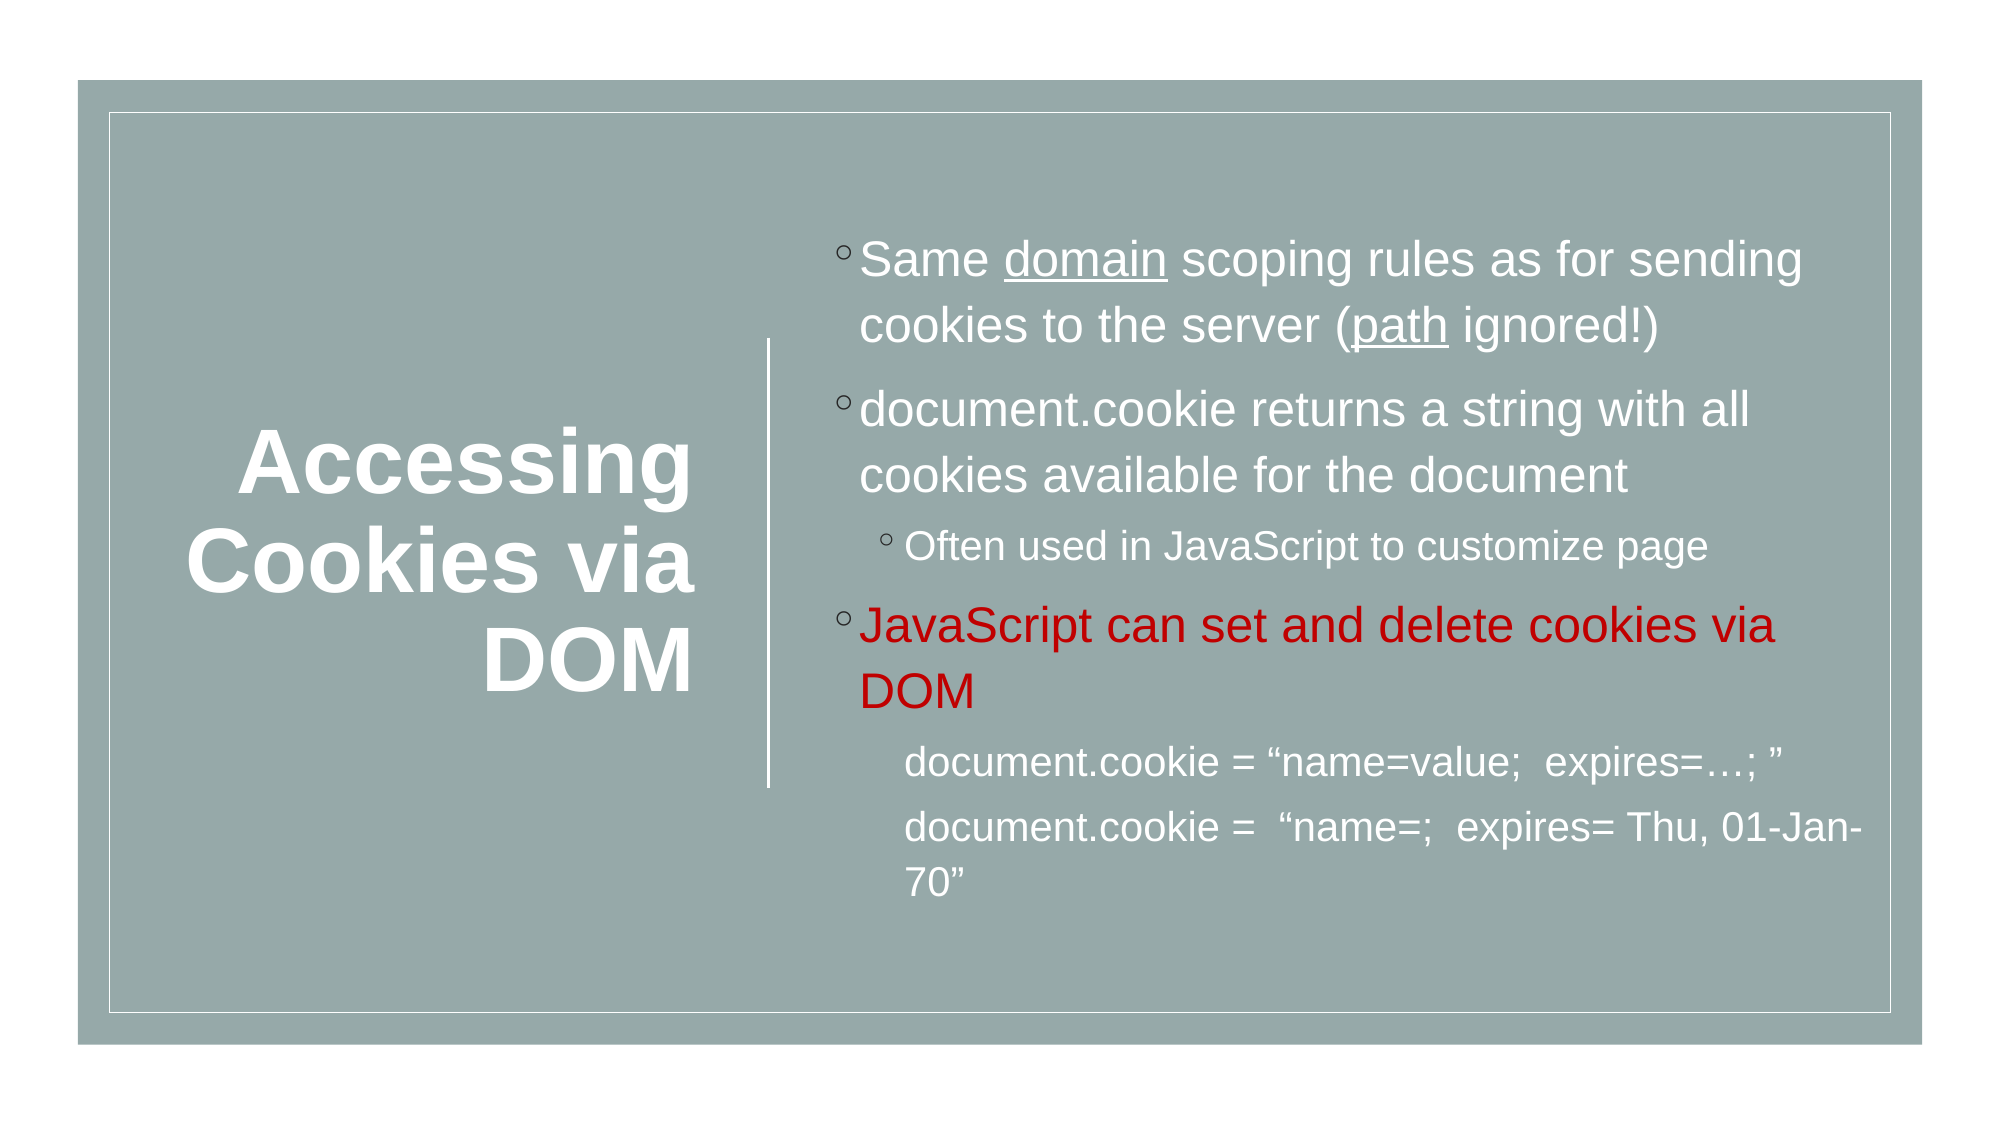

# Accessing Cookies via DOM
Same domain scoping rules as for sending cookies to the server (path ignored!)
document.cookie returns a string with all cookies available for the document
Often used in JavaScript to customize page
JavaScript can set and delete cookies via DOM
document.cookie = “name=value;  expires=…; ”
document.cookie =  “name=;  expires= Thu, 01-Jan-70”